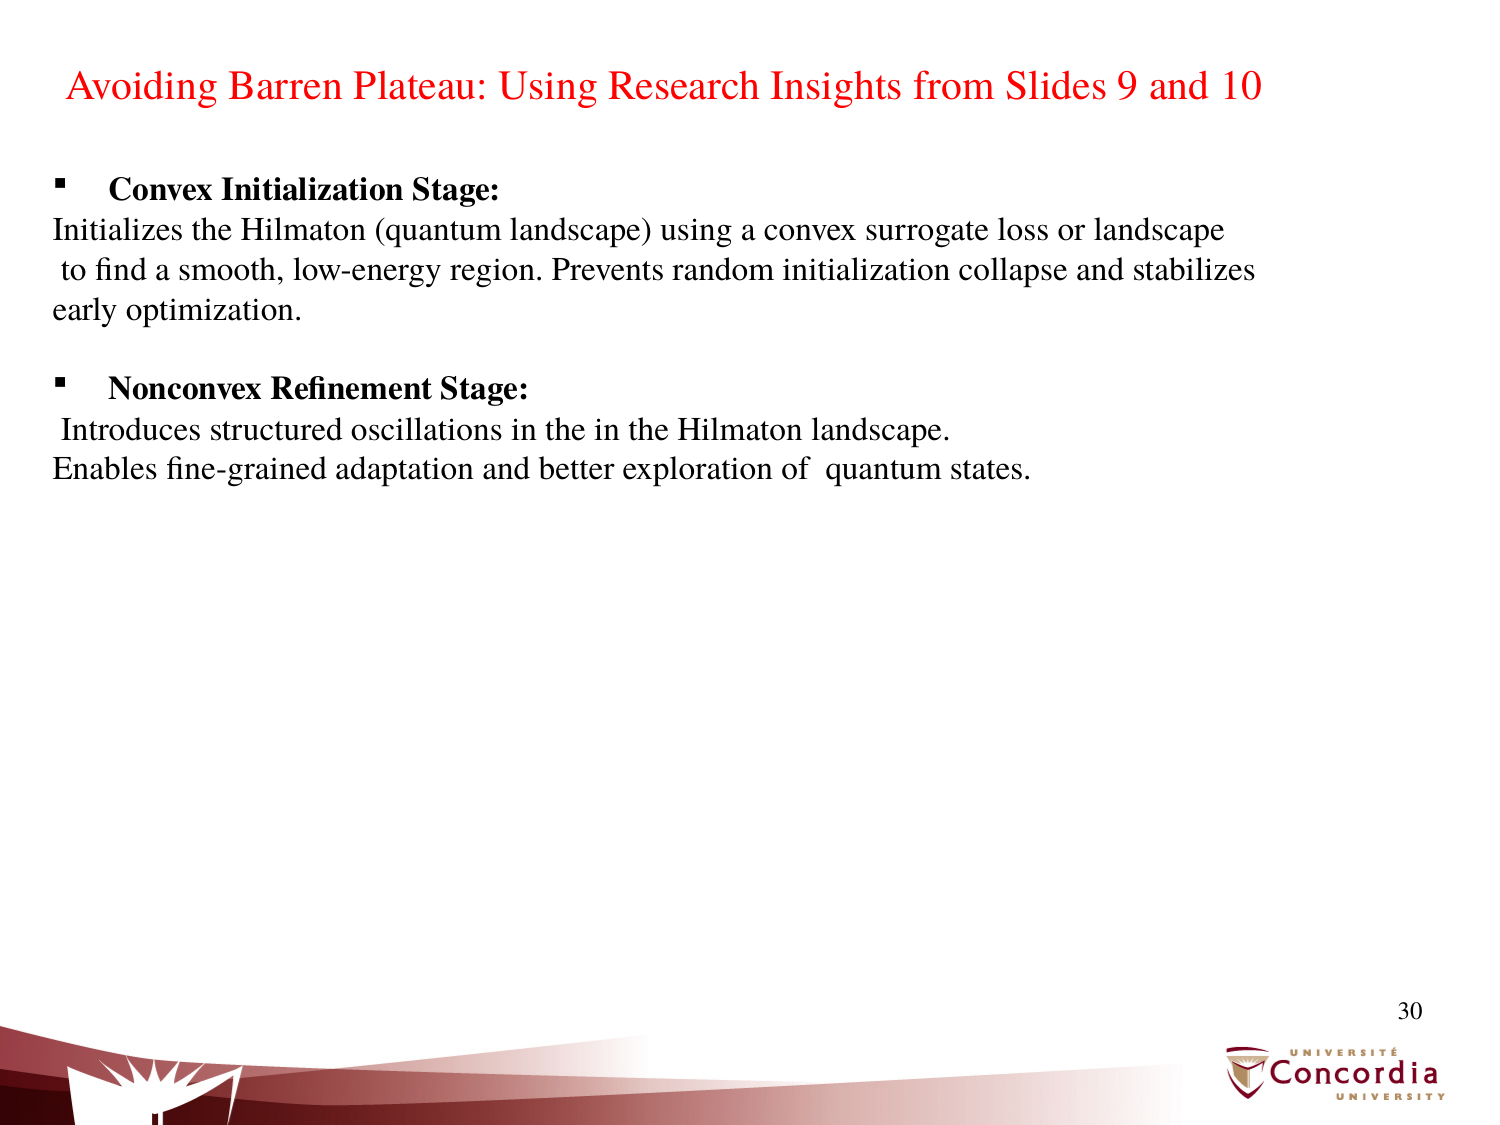

# Avoiding Barren Plateau: Using Research Insights from Slides 9 and 10
Convex Initialization Stage:
Initializes the Hilmaton (quantum landscape) using a convex surrogate loss or landscape
 to find a smooth, low-energy region. Prevents random initialization collapse and stabilizes
early optimization.

Nonconvex Refinement Stage:
 Introduces structured oscillations in the in the Hilmaton landscape.
Enables fine-grained adaptation and better exploration of  quantum states.
30